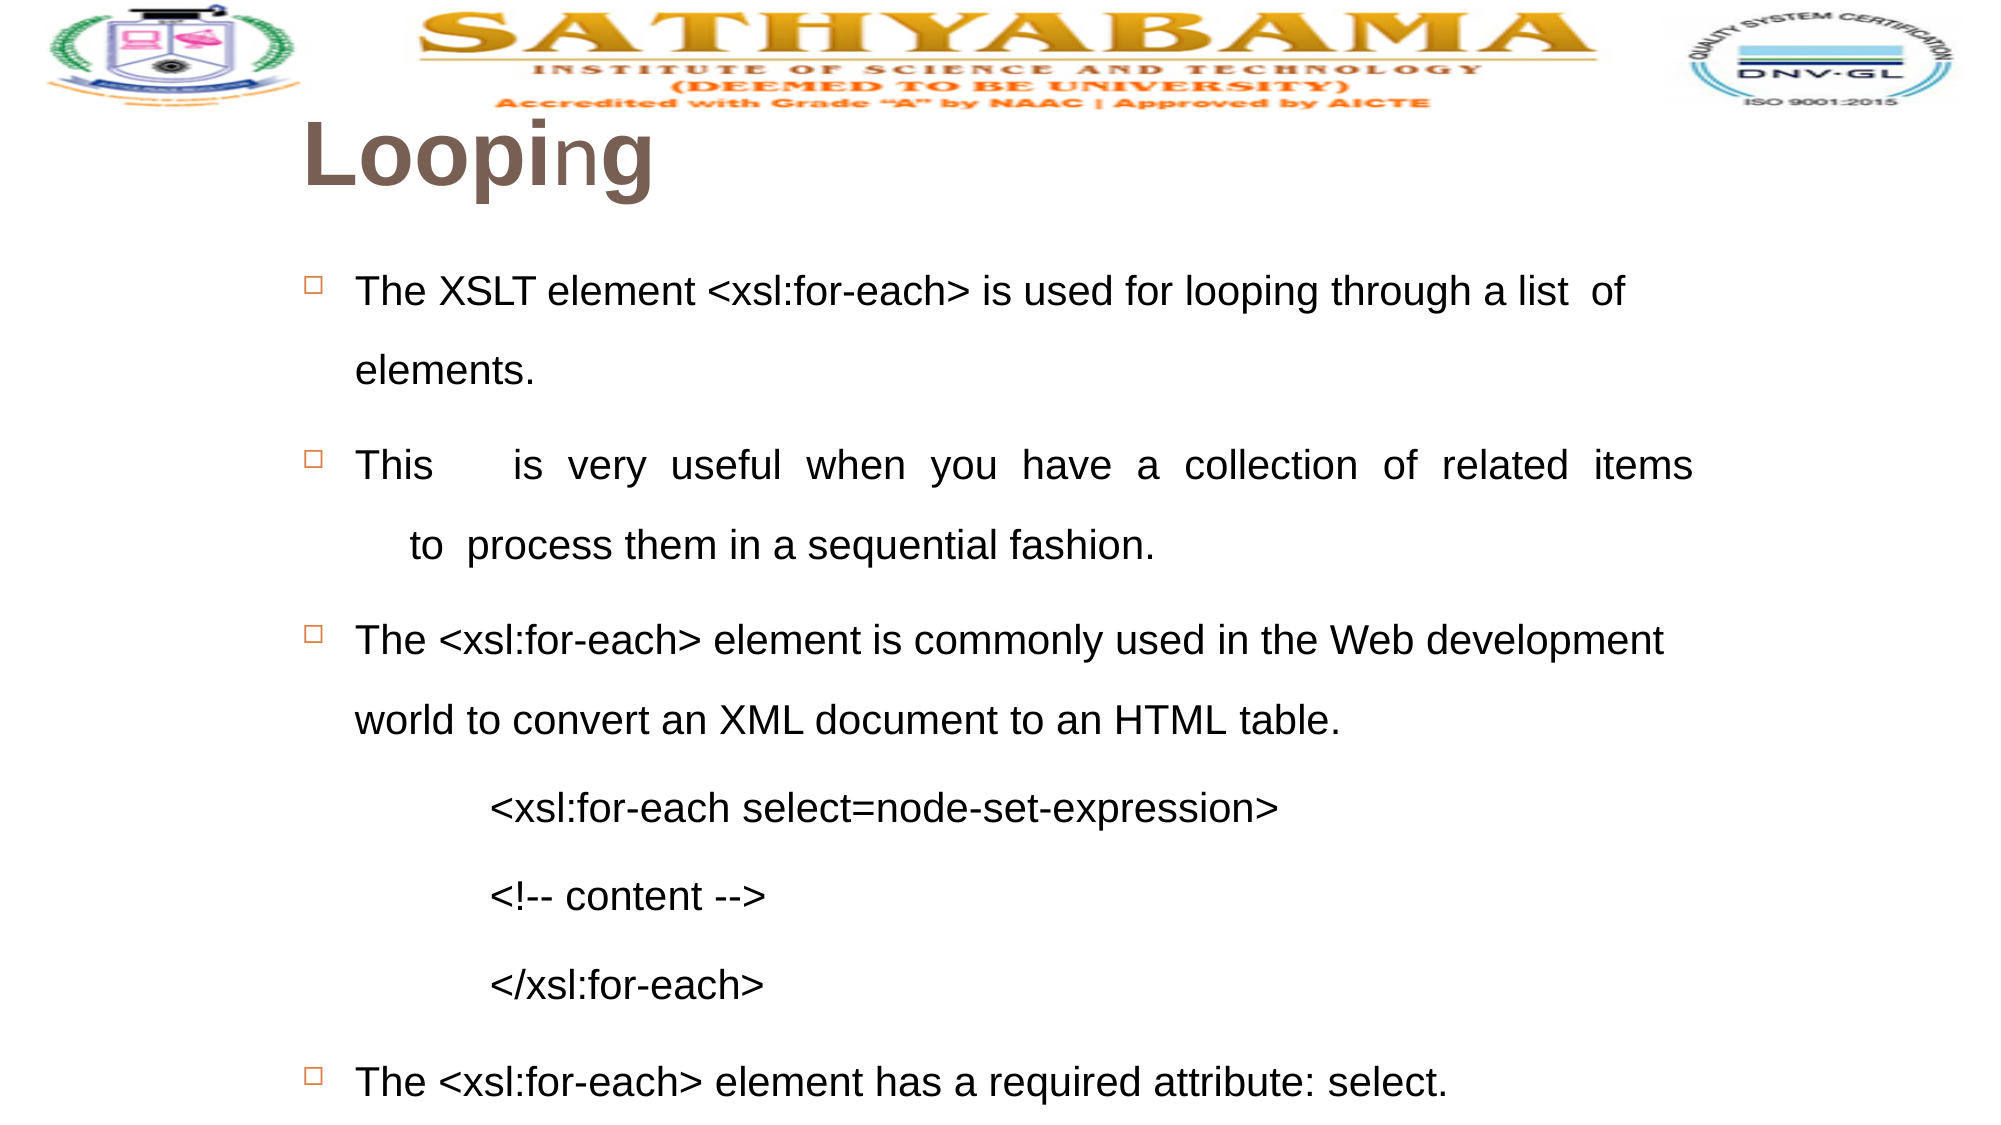

# Looping
The XSLT element <xsl:for-each> is used for looping through a list of
elements.
This	is	very	useful	when	you	have	a	collection	of	related	items	to  process them in a sequential fashion.
The <xsl:for-each> element is commonly used in the Web development  world to convert an XML document to an HTML table.
<xsl:for-each select=node-set-expression>
<!-- content -->
</xsl:for-each>

The <xsl:for-each> element has a required attribute: select.